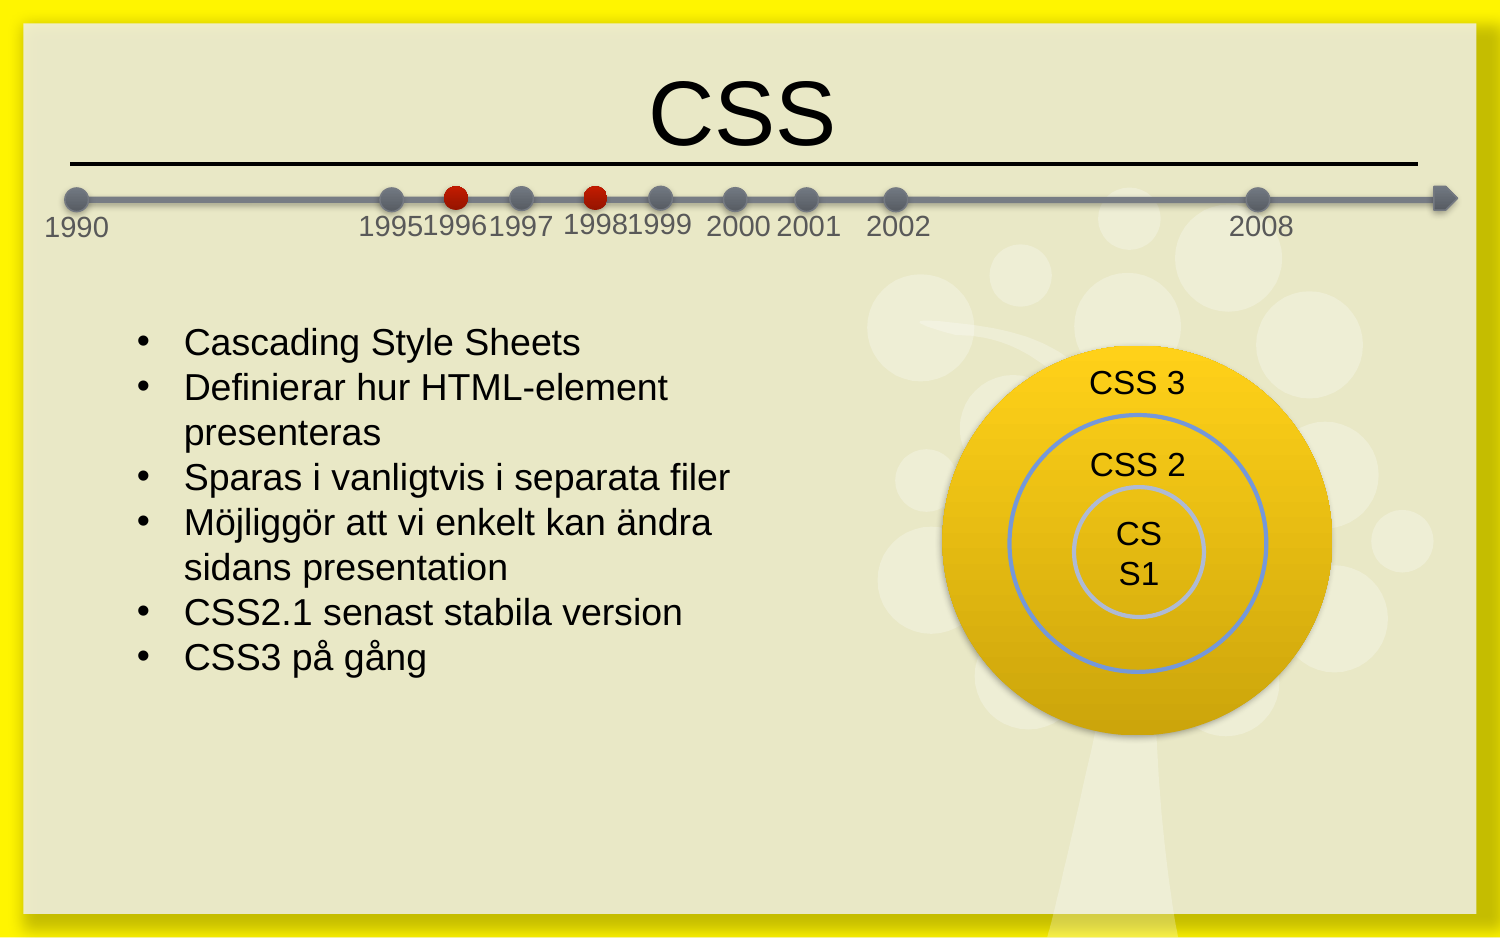

# CSS

1998
1999
1996
2000
1997
1995
2001
2002
2008
1990
Cascading Style Sheets
Definierar hur HTML-element presenteras
Sparas i vanligtvis i separata filer
Möjliggör att vi enkelt kan ändra sidans presentation
CSS2.1 senast stabila version
CSS3 på gång

CSS 3
CSS 2
CSS1